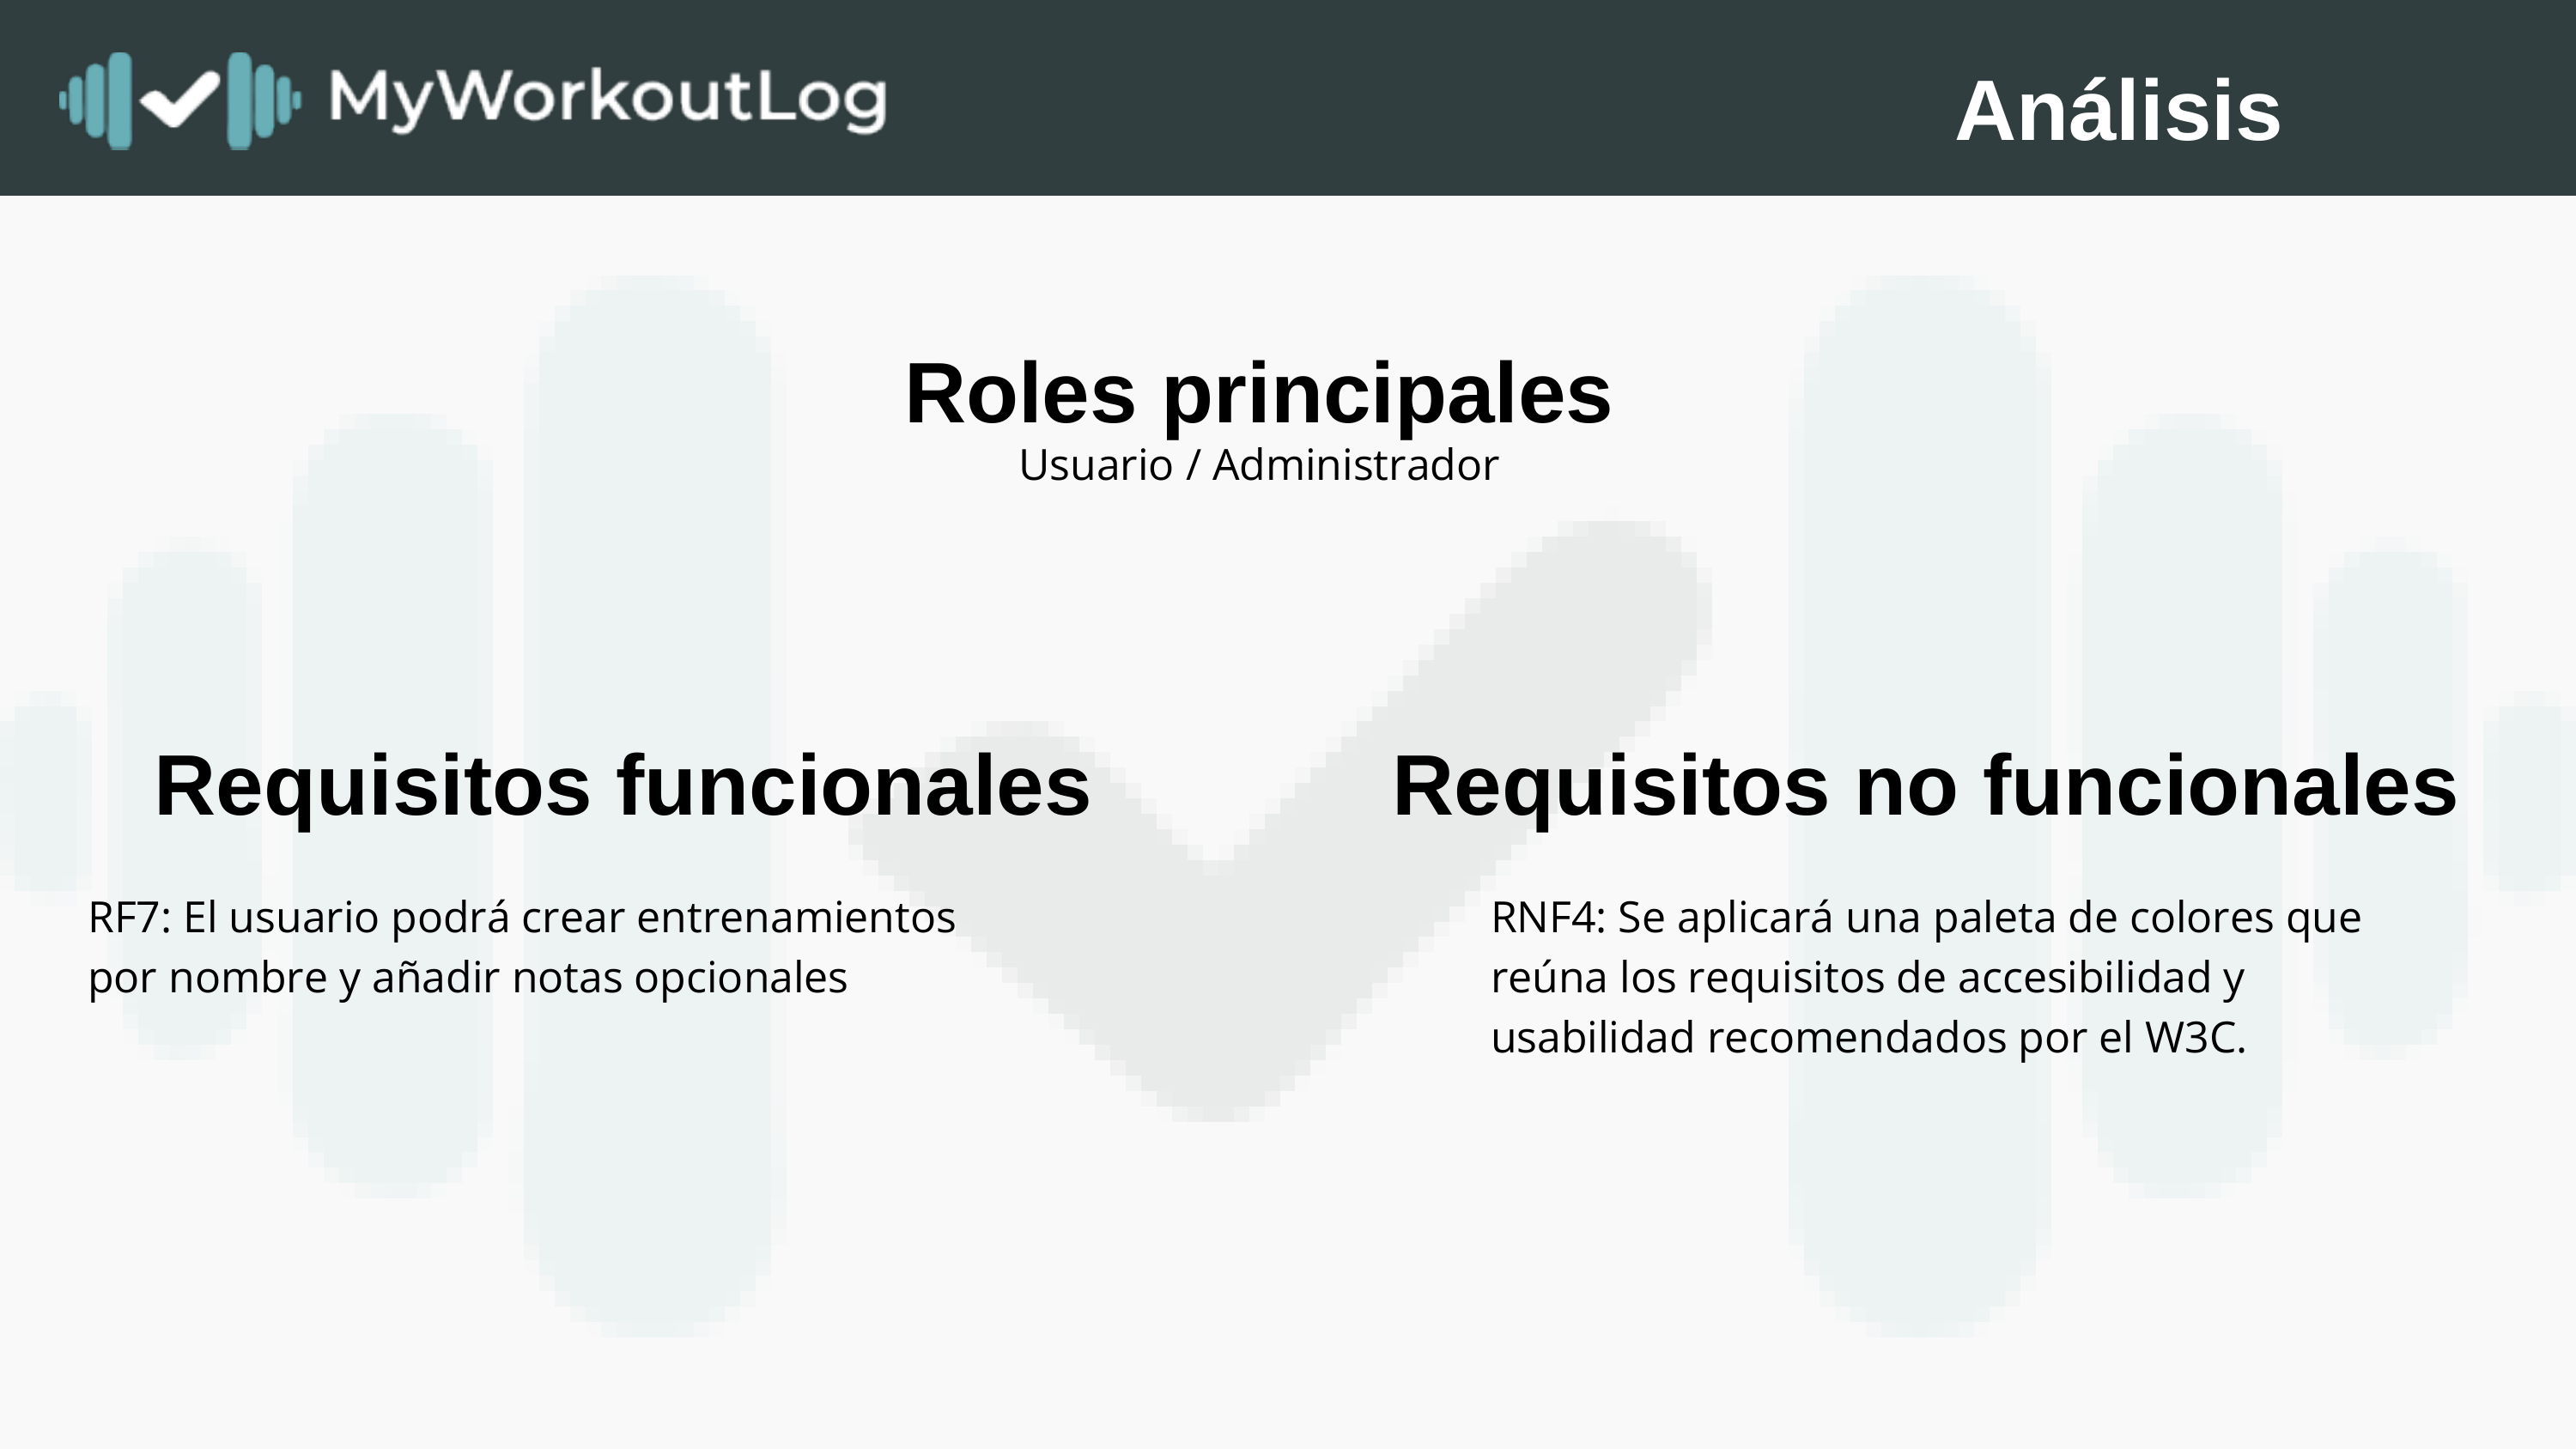

Análisis

Roles principales
Usuario / Administrador
Requisitos funcionales
Requisitos no funcionales
RF7: El usuario podrá crear entrenamientos por nombre y añadir notas opcionales
RNF4: Se aplicará una paleta de colores que reúna los requisitos de accesibilidad y usabilidad recomendados por el W3C.